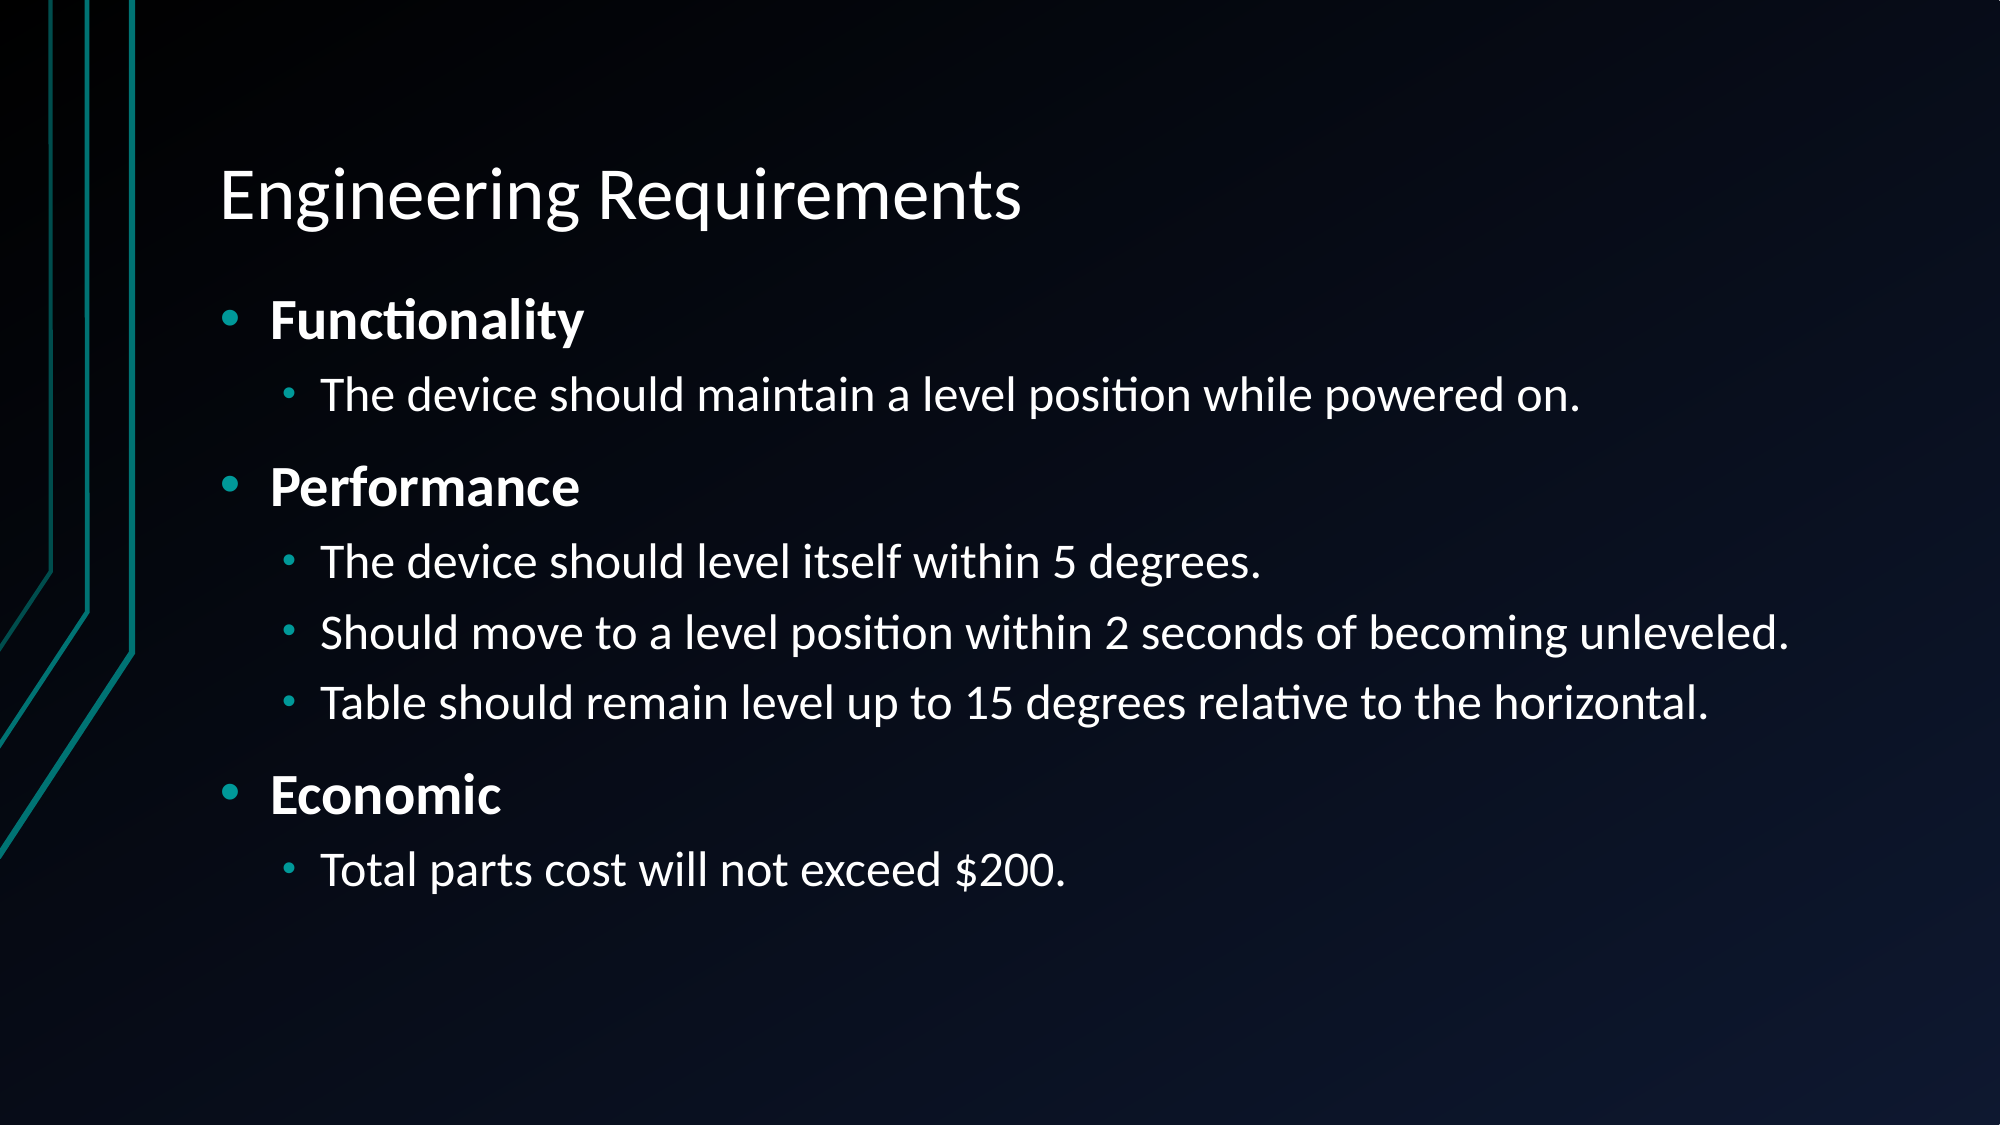

# Engineering Requirements
Functionality
The device should maintain a level position while powered on.
Performance
The device should level itself within 5 degrees.
Should move to a level position within 2 seconds of becoming unleveled.
Table should remain level up to 15 degrees relative to the horizontal.
Economic
Total parts cost will not exceed $200.